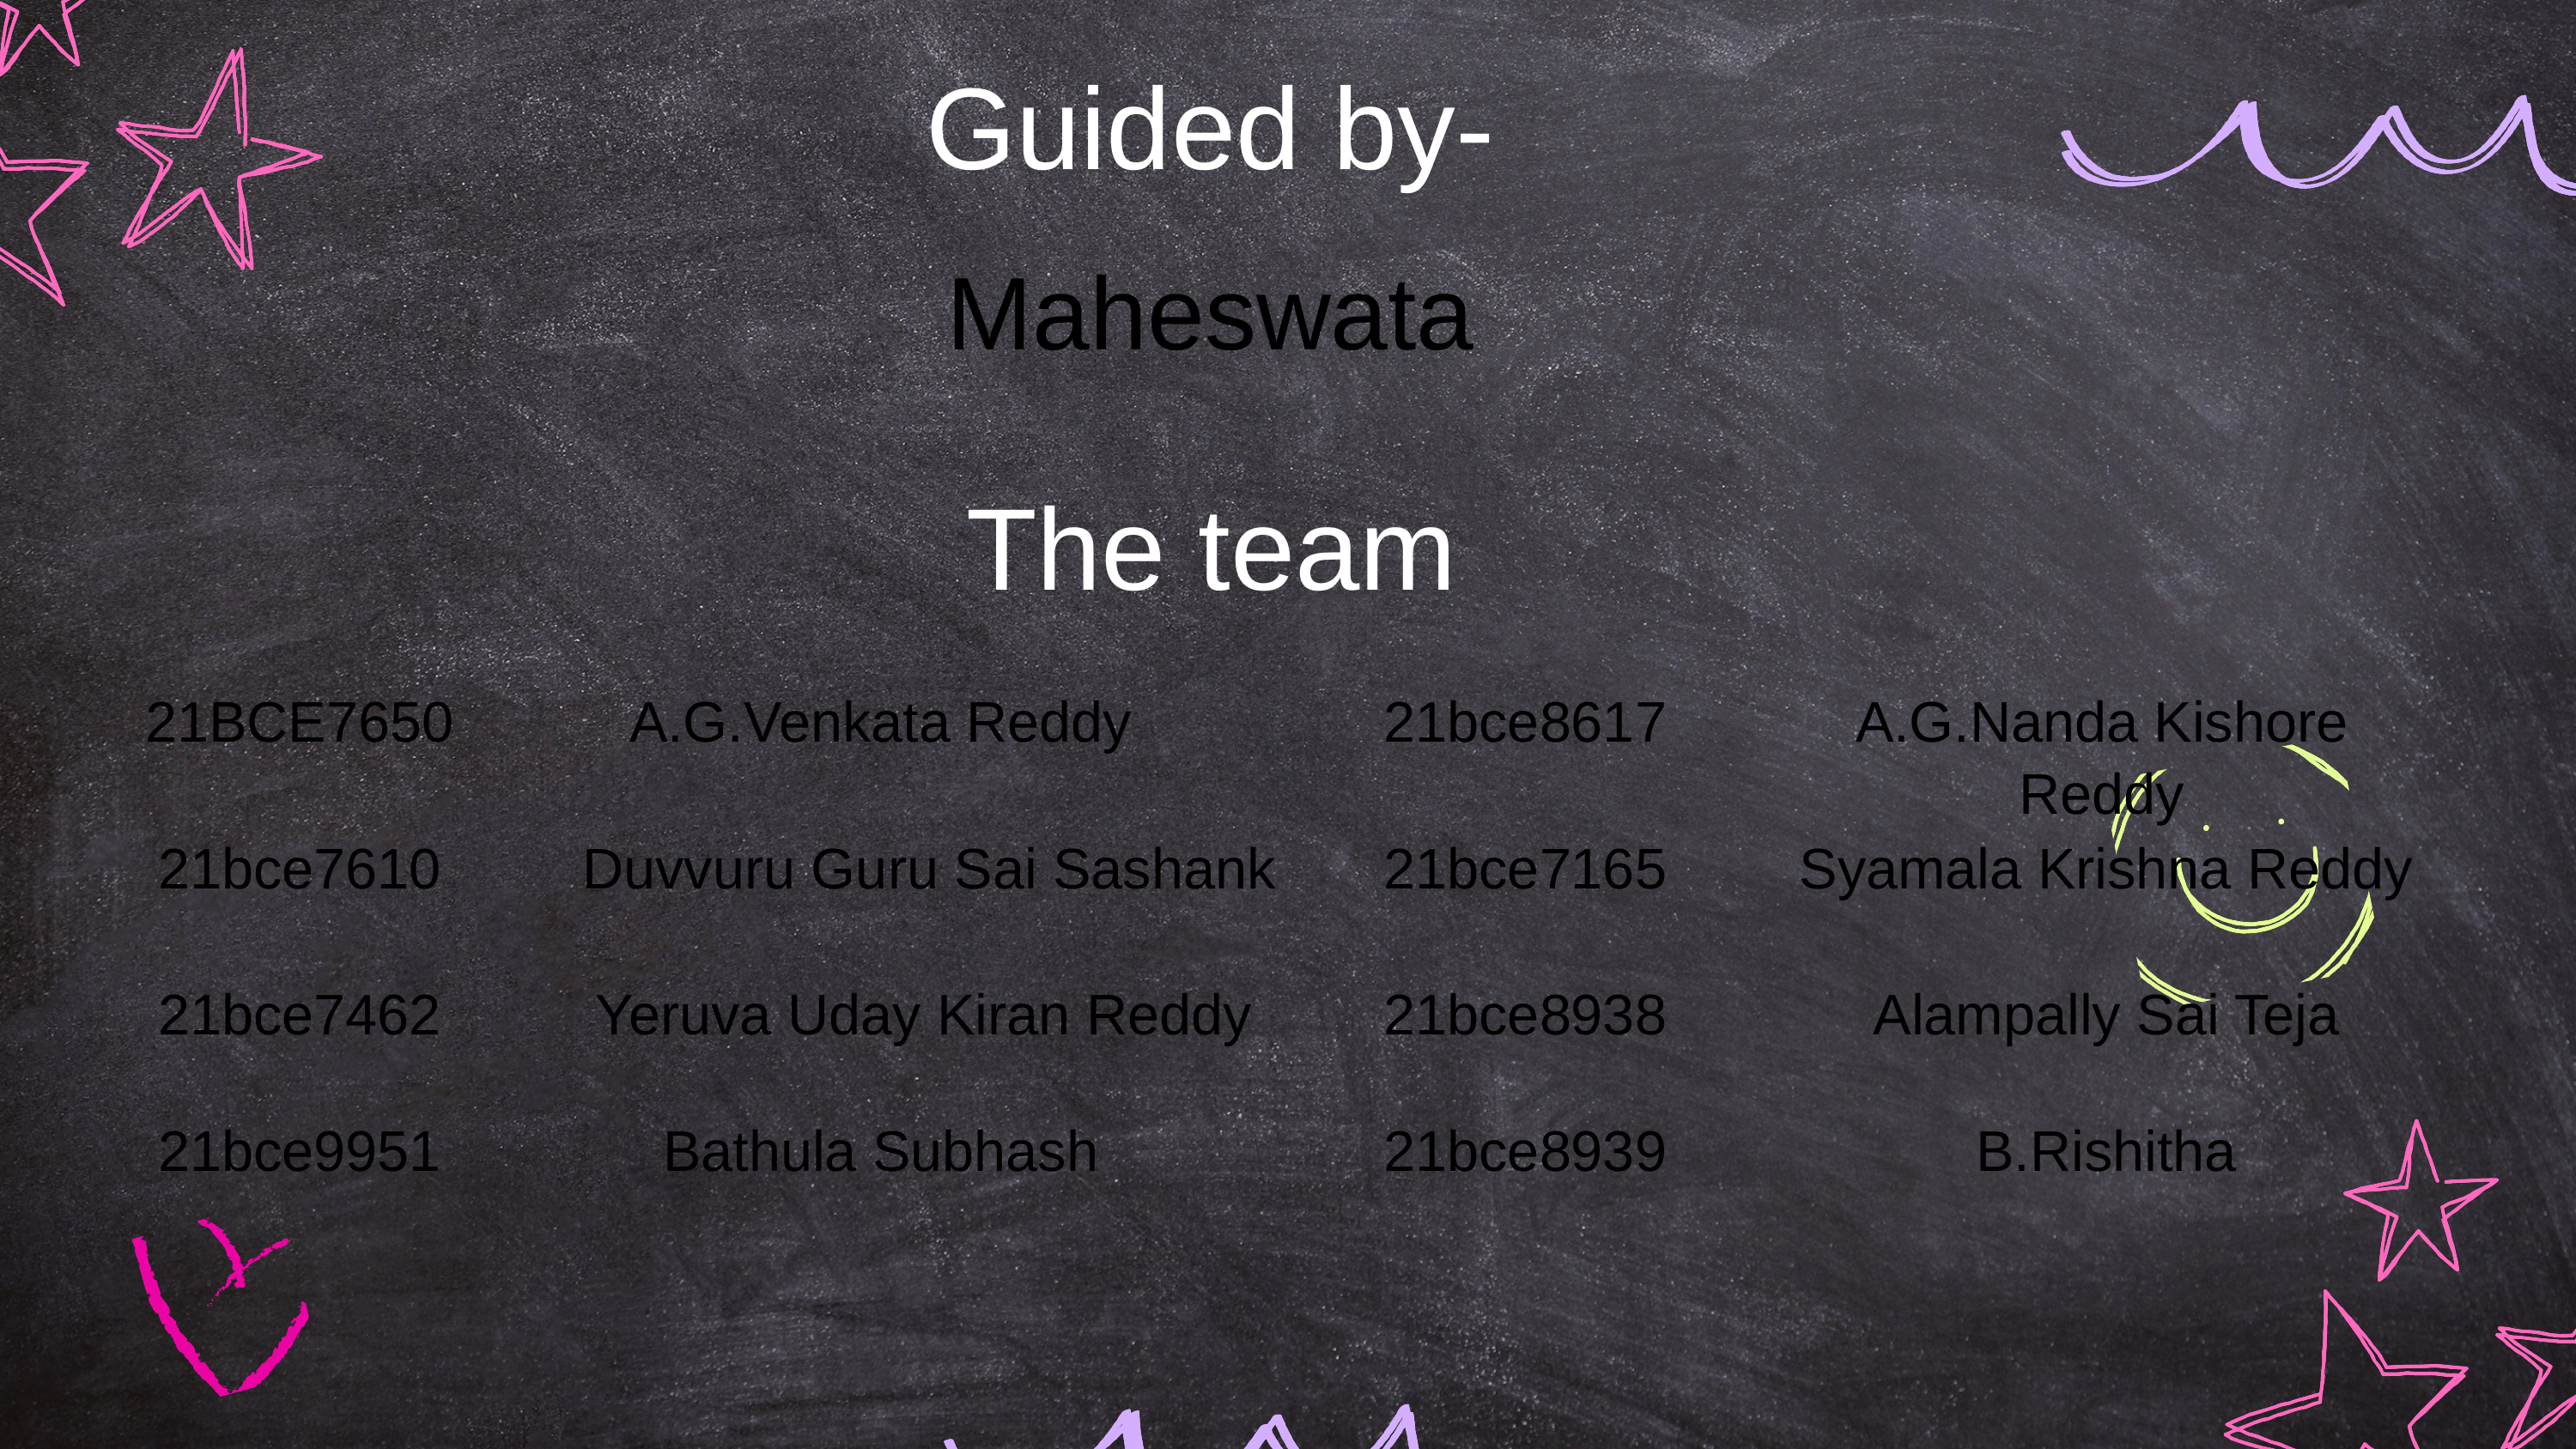

Guided by-

Maheswata
The team
21BCE7650
A.G.Venkata Reddy
A.G.Nanda Kishore Reddy
21bce8617

Duvvuru Guru Sai Sashank
21bce7610
Syamala Krishna Reddy
21bce7165
21bce7462
Yeruva Uday Kiran Reddy
Alampally Sai Teja
21bce8938
B.Rishitha
Bathula Subhash
21bce8939
21bce9951